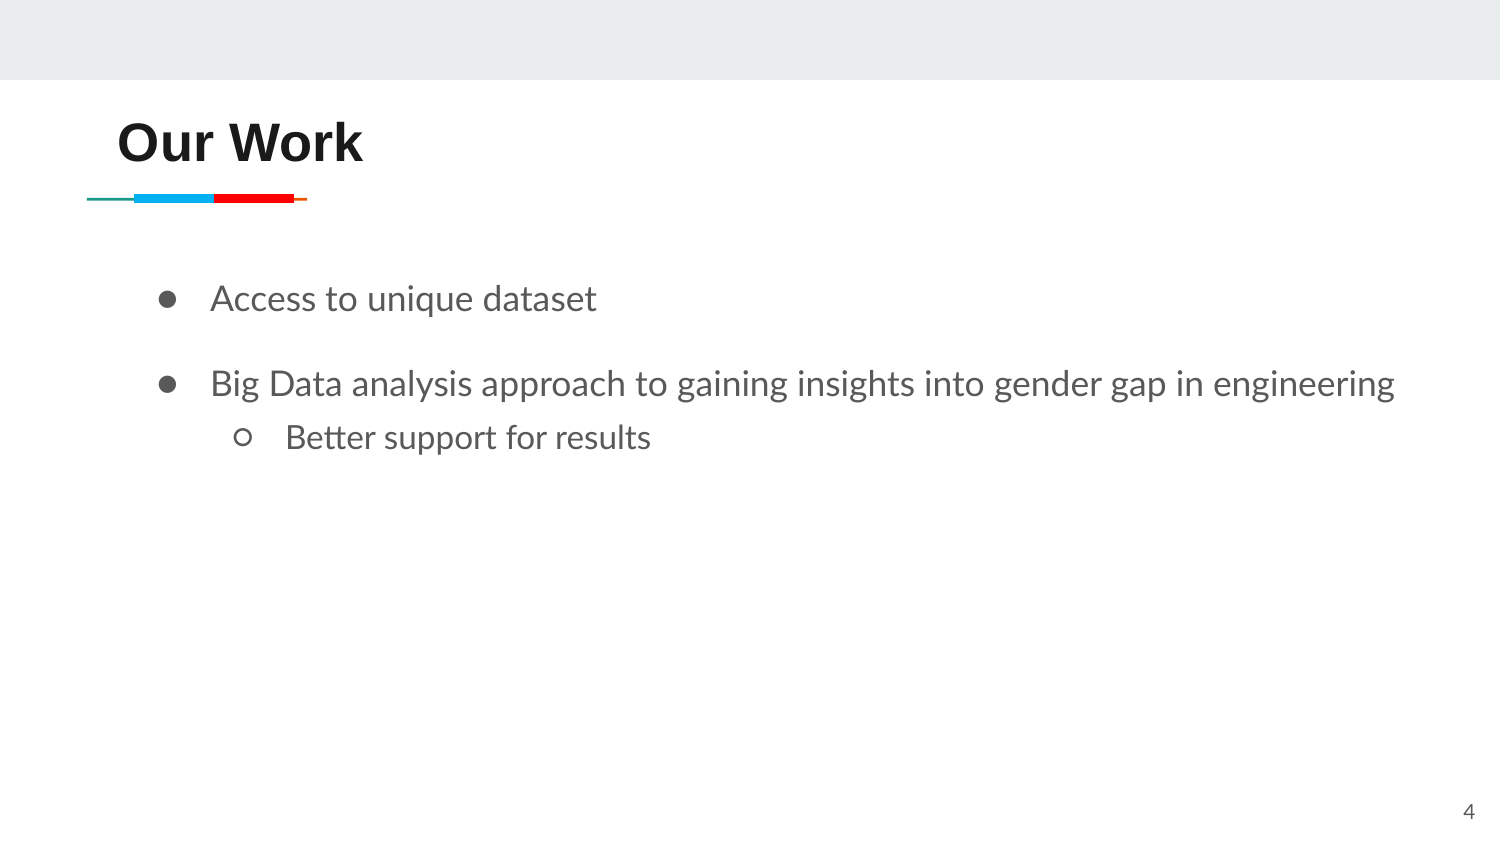

Our Work

Access to unique dataset
Big Data analysis approach to gaining insights into gender gap in engineering
Better support for results
4